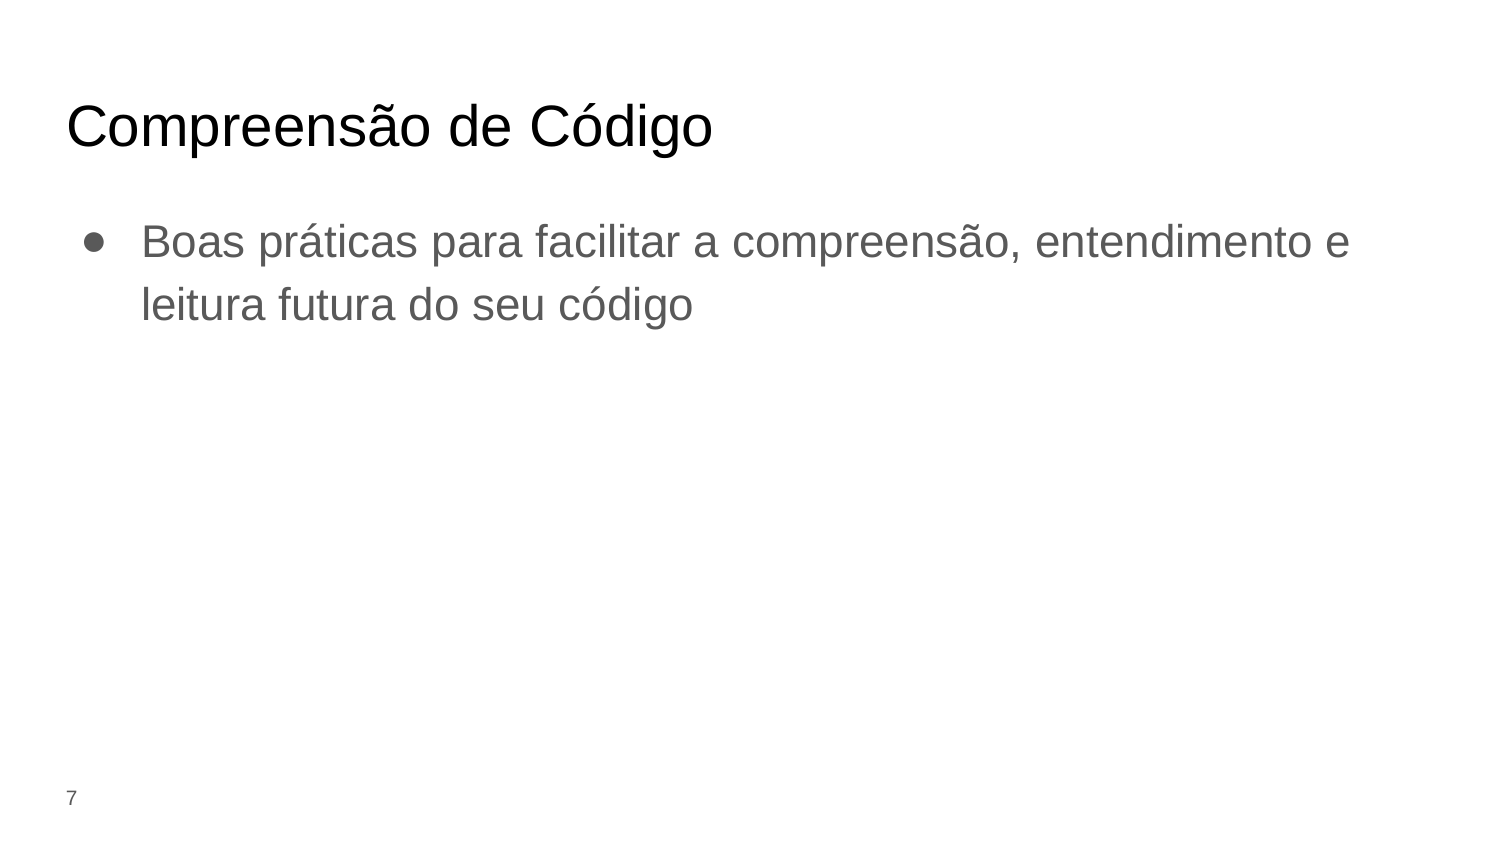

# Compreensão de Código
Boas práticas para facilitar a compreensão, entendimento e leitura futura do seu código
7